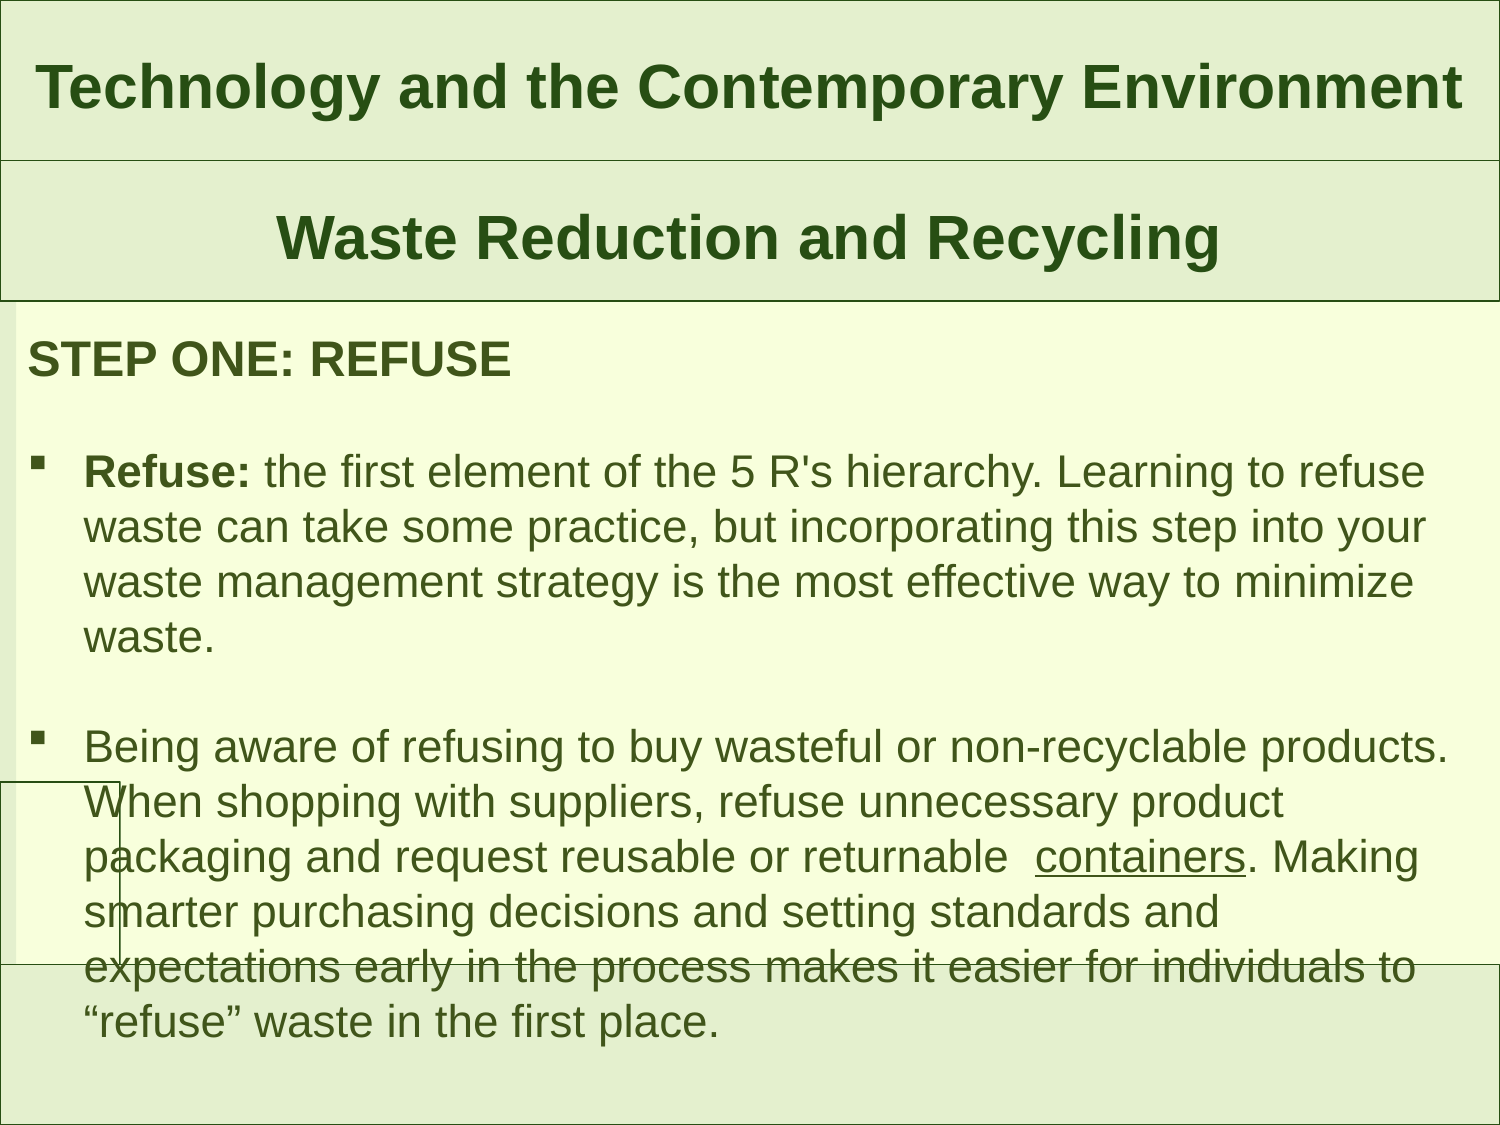

Technology and the Contemporary Environment
Waste Reduction and Recycling
STEP ONE: REFUSE

Refuse: the first element of the 5 R's hierarchy. Learning to refuse waste can take some practice, but incorporating this step into your waste management strategy is the most effective way to minimize waste.

Being aware of refusing to buy wasteful or non-recyclable products. When shopping with suppliers, refuse unnecessary product packaging and request reusable or returnable  containers. Making smarter purchasing decisions and setting standards and expectations early in the process makes it easier for individuals to “refuse” waste in the first place.